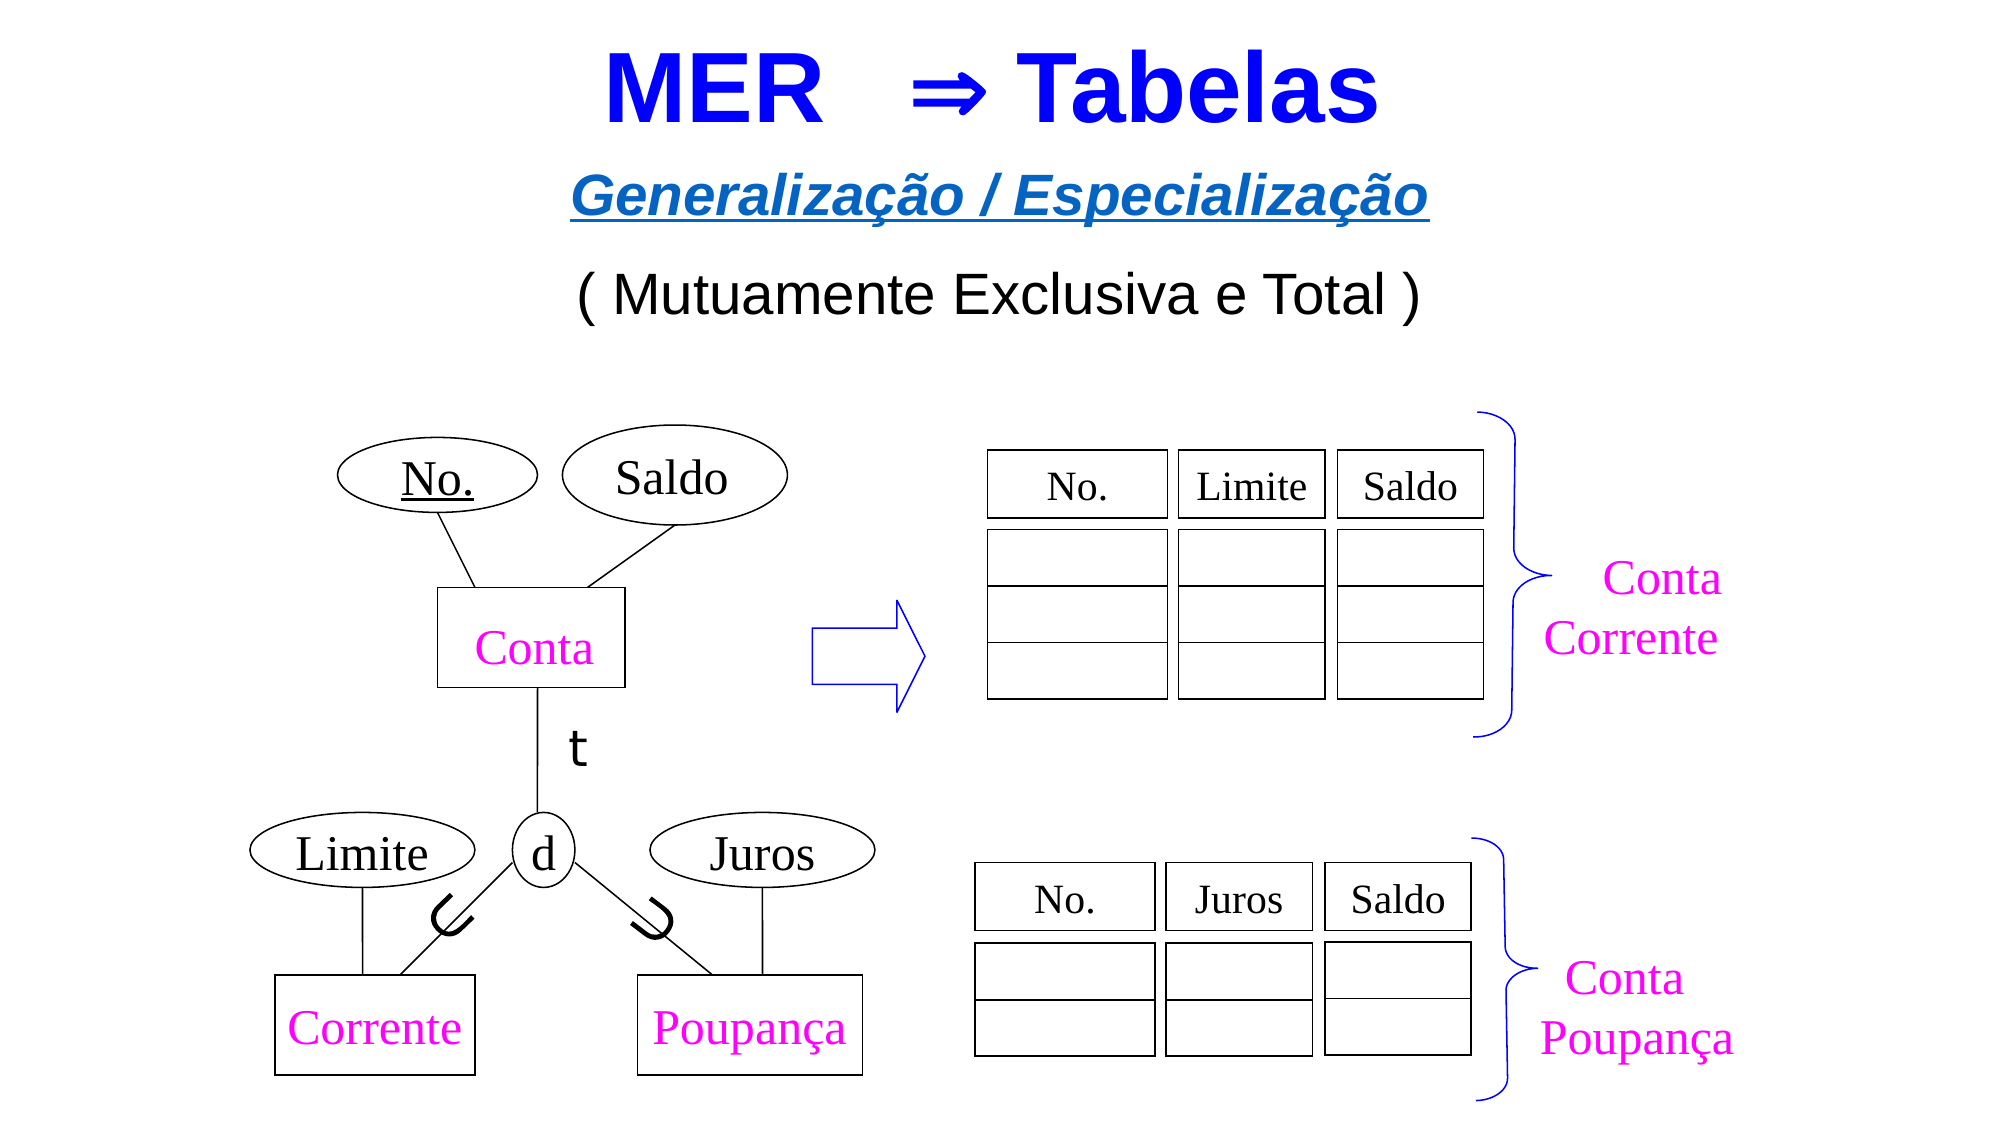

MER   ⇒ Tabelas
Generalização / Especialização
( Mutuamente Exclusiva e Total )

No.
Saldo

Conta
No.
Limite
0986
200

200
 9867
100
6754
Saldo
2290
Conta
Corrente
2256

4890

t
Limite
d
Juros

No.
Juros
3298
3%
3212
5%
Saldo
∪
∪

    Conta
  Poupança
238
Corrente

Poupança
2090